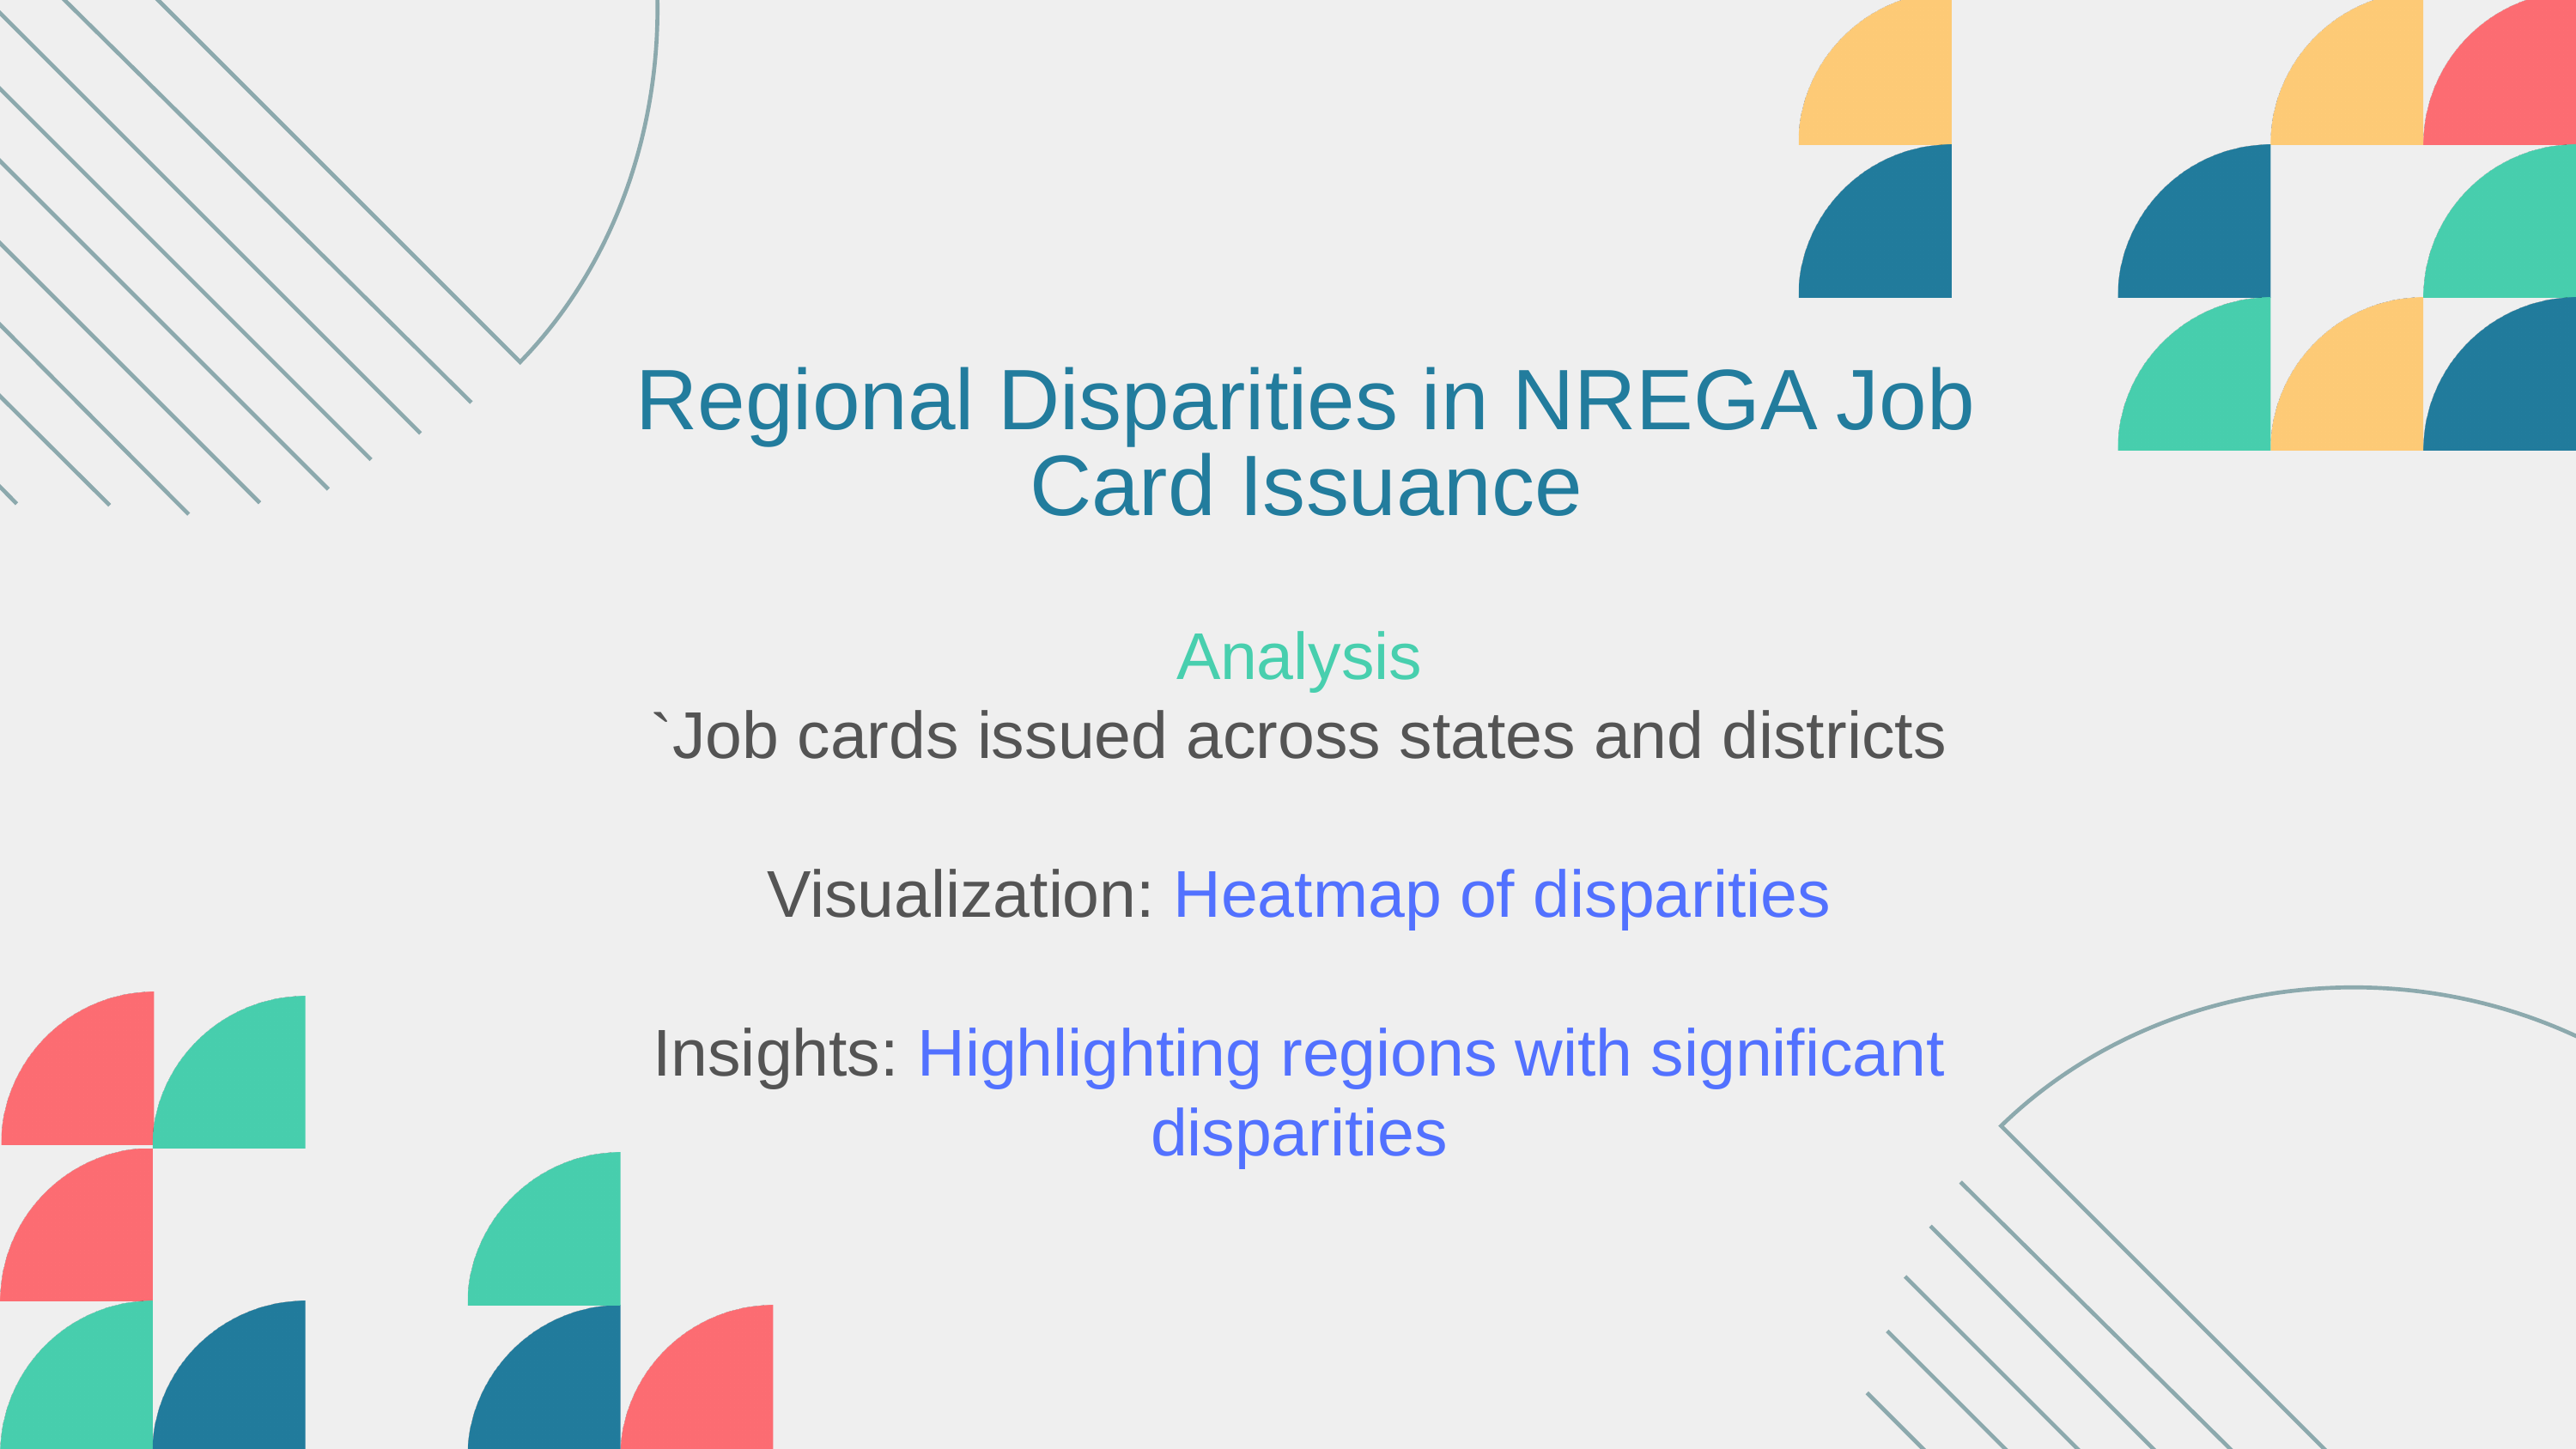

Regional Disparities in NREGA Job Card Issuance
Analysis
`Job cards issued across states and districts

Visualization: Heatmap of disparities

Insights: Highlighting regions with significant disparities